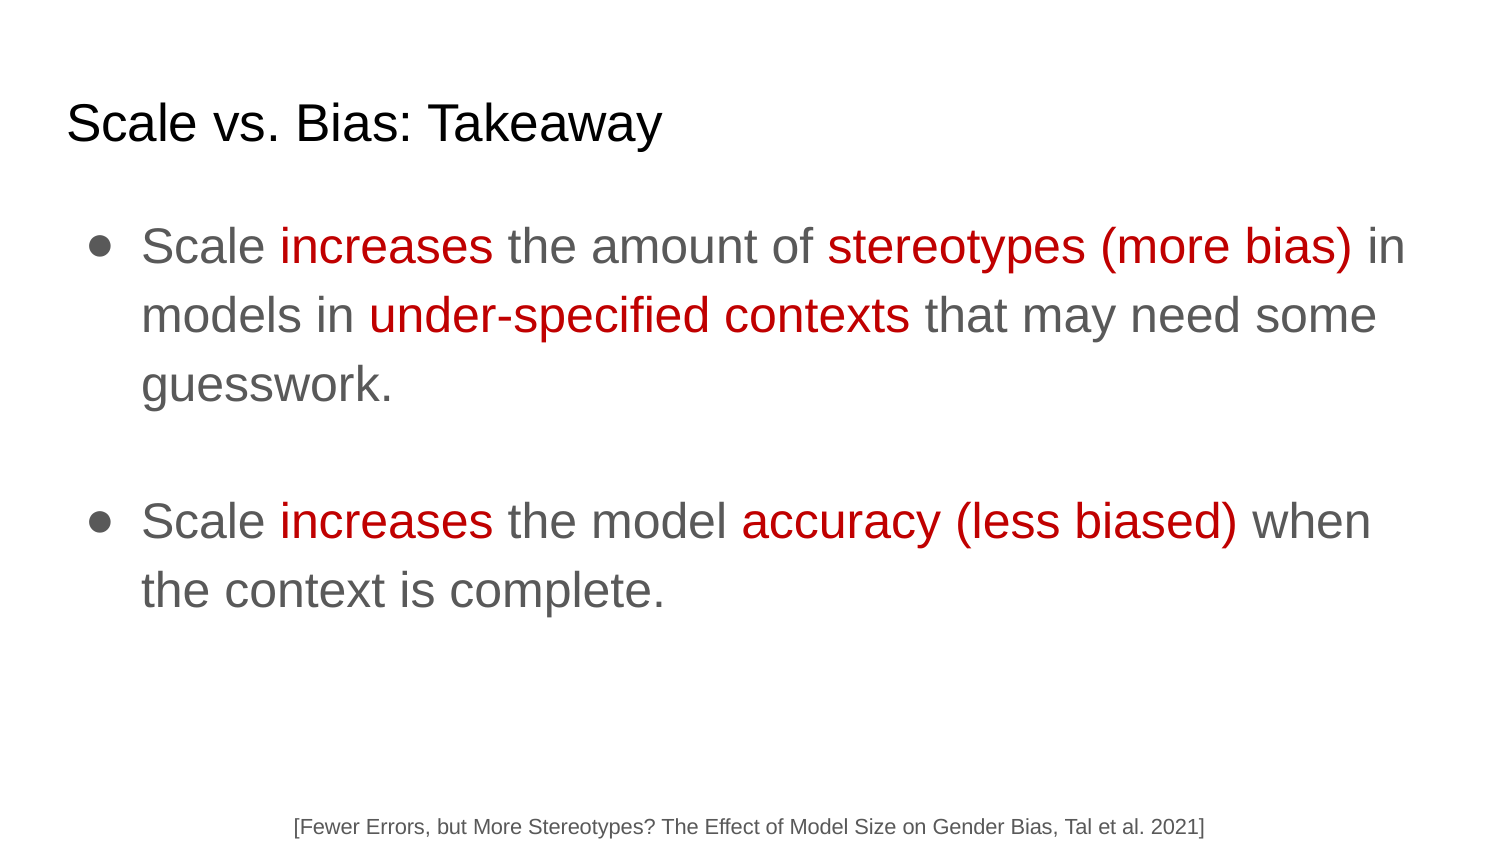

# Scale vs. Bias: Takeaway
Scale increases the amount of stereotypes (more bias) in models in under-specified contexts that may need some guesswork.

Scale increases the model accuracy (less biased) when the context is complete.

[Fewer Errors, but More Stereotypes? The Effect of Model Size on Gender Bias, Tal et al. 2021]